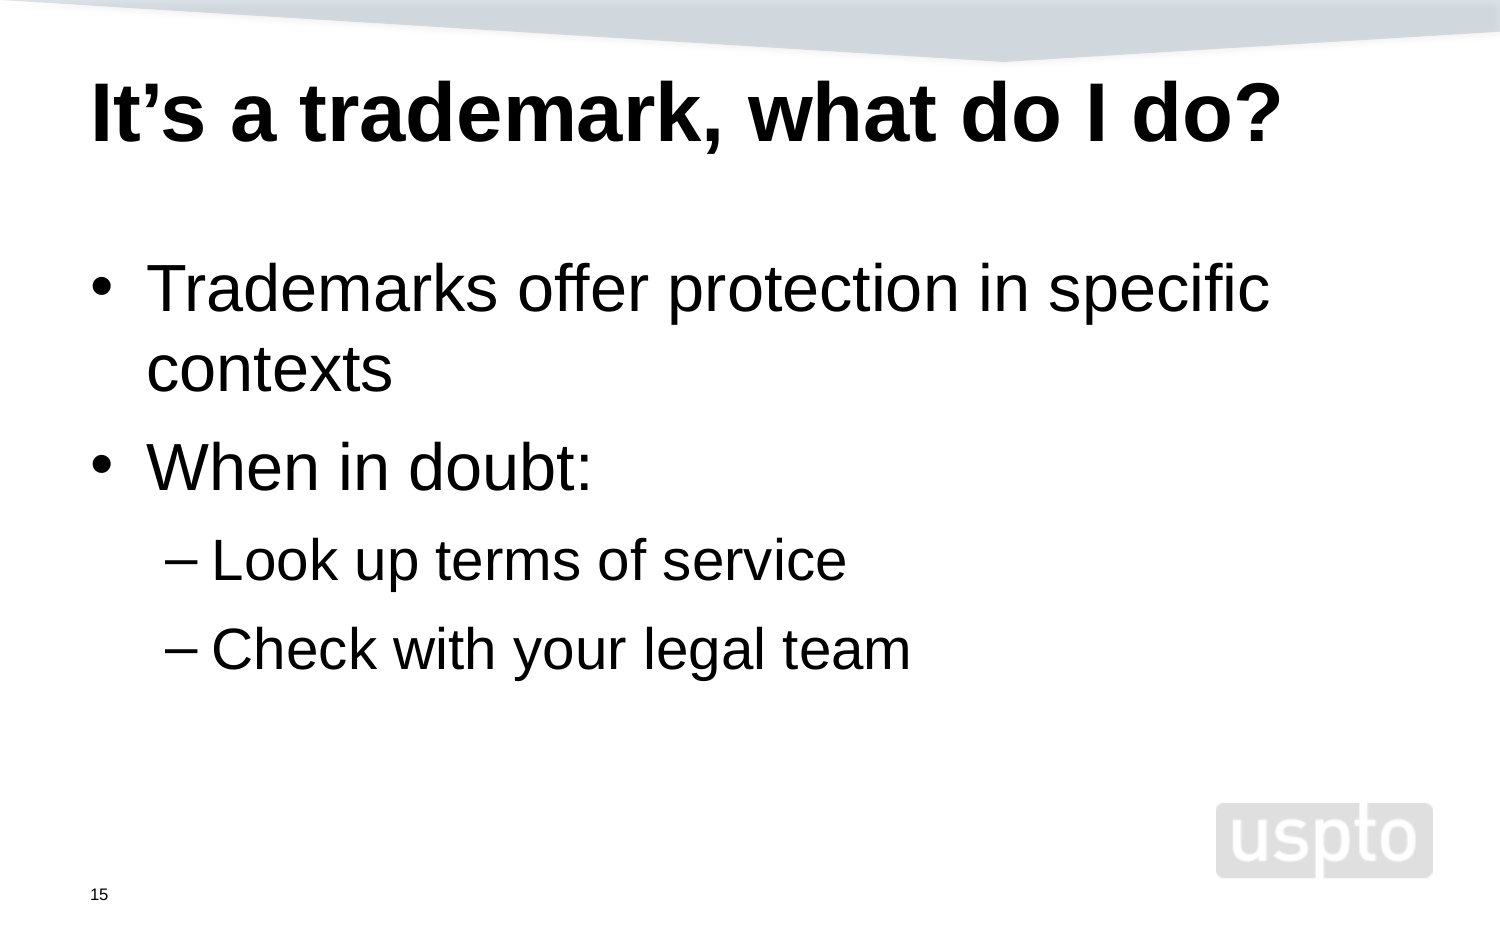

# It’s a trademark, what do I do?
Trademarks offer protection in specific contexts
When in doubt:
Look up terms of service
Check with your legal team
15